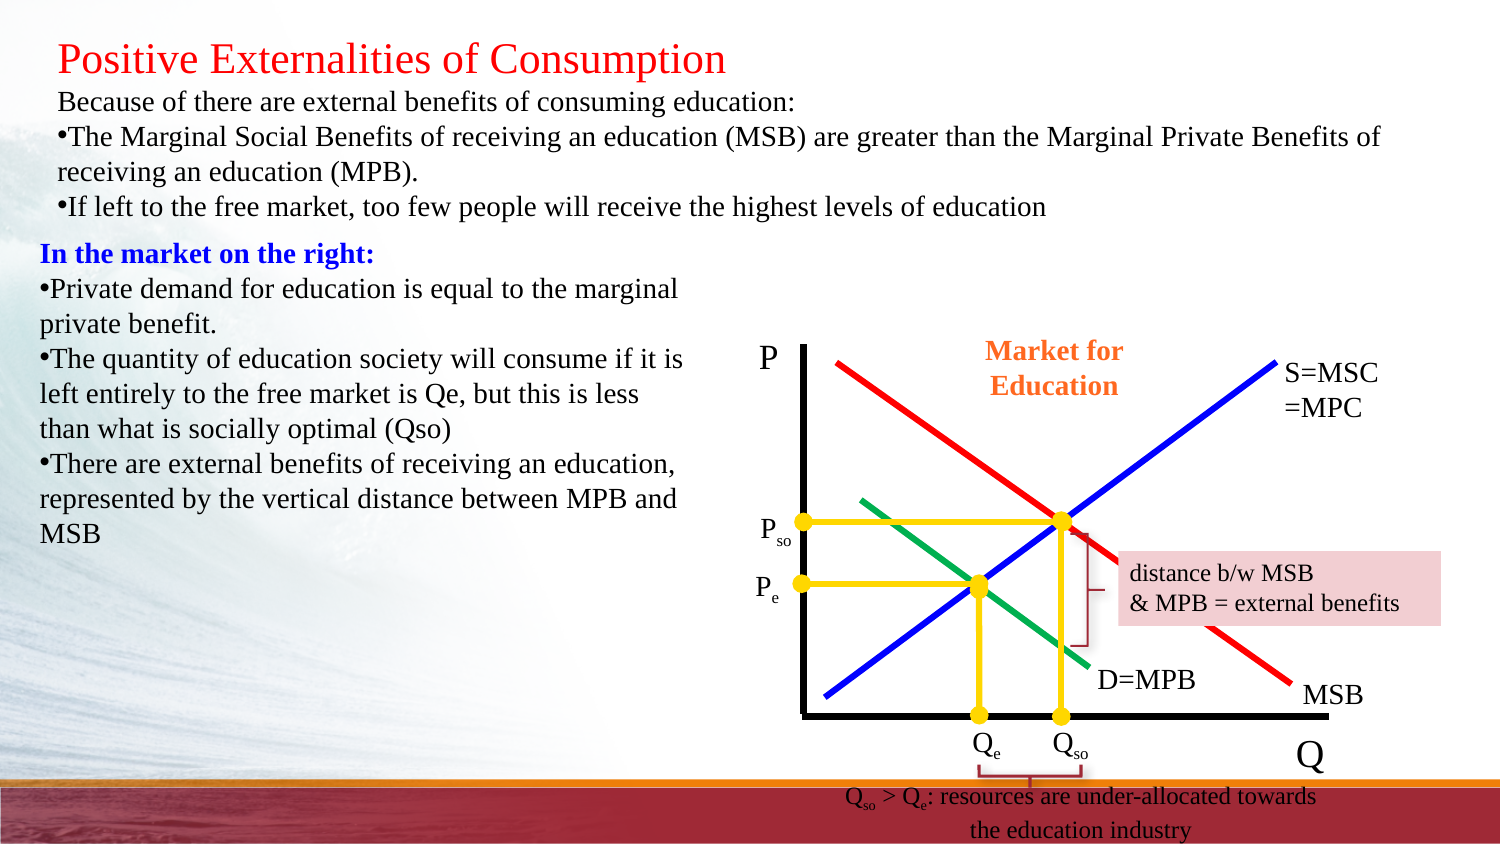

Positive Externalities of Consumption
Because of there are external benefits of consuming education:
The Marginal Social Benefits of receiving an education (MSB) are greater than the Marginal Private Benefits of receiving an education (MPB).
If left to the free market, too few people will receive the highest levels of education
In the market on the right:
Private demand for education is equal to the marginal private benefit.
The quantity of education society will consume if it is left entirely to the free market is Qe, but this is less than what is socially optimal (Qso)
There are external benefits of receiving an education, represented by the vertical distance between MPB and MSB
Market for Education
P
S=MSC
=MPC
Pso
distance b/w MSB
& MPB = external benefits
Pe
D=MPB
MSB
Qe
Qso
Q
Qso > Qe: resources are under-allocated towards the education industry